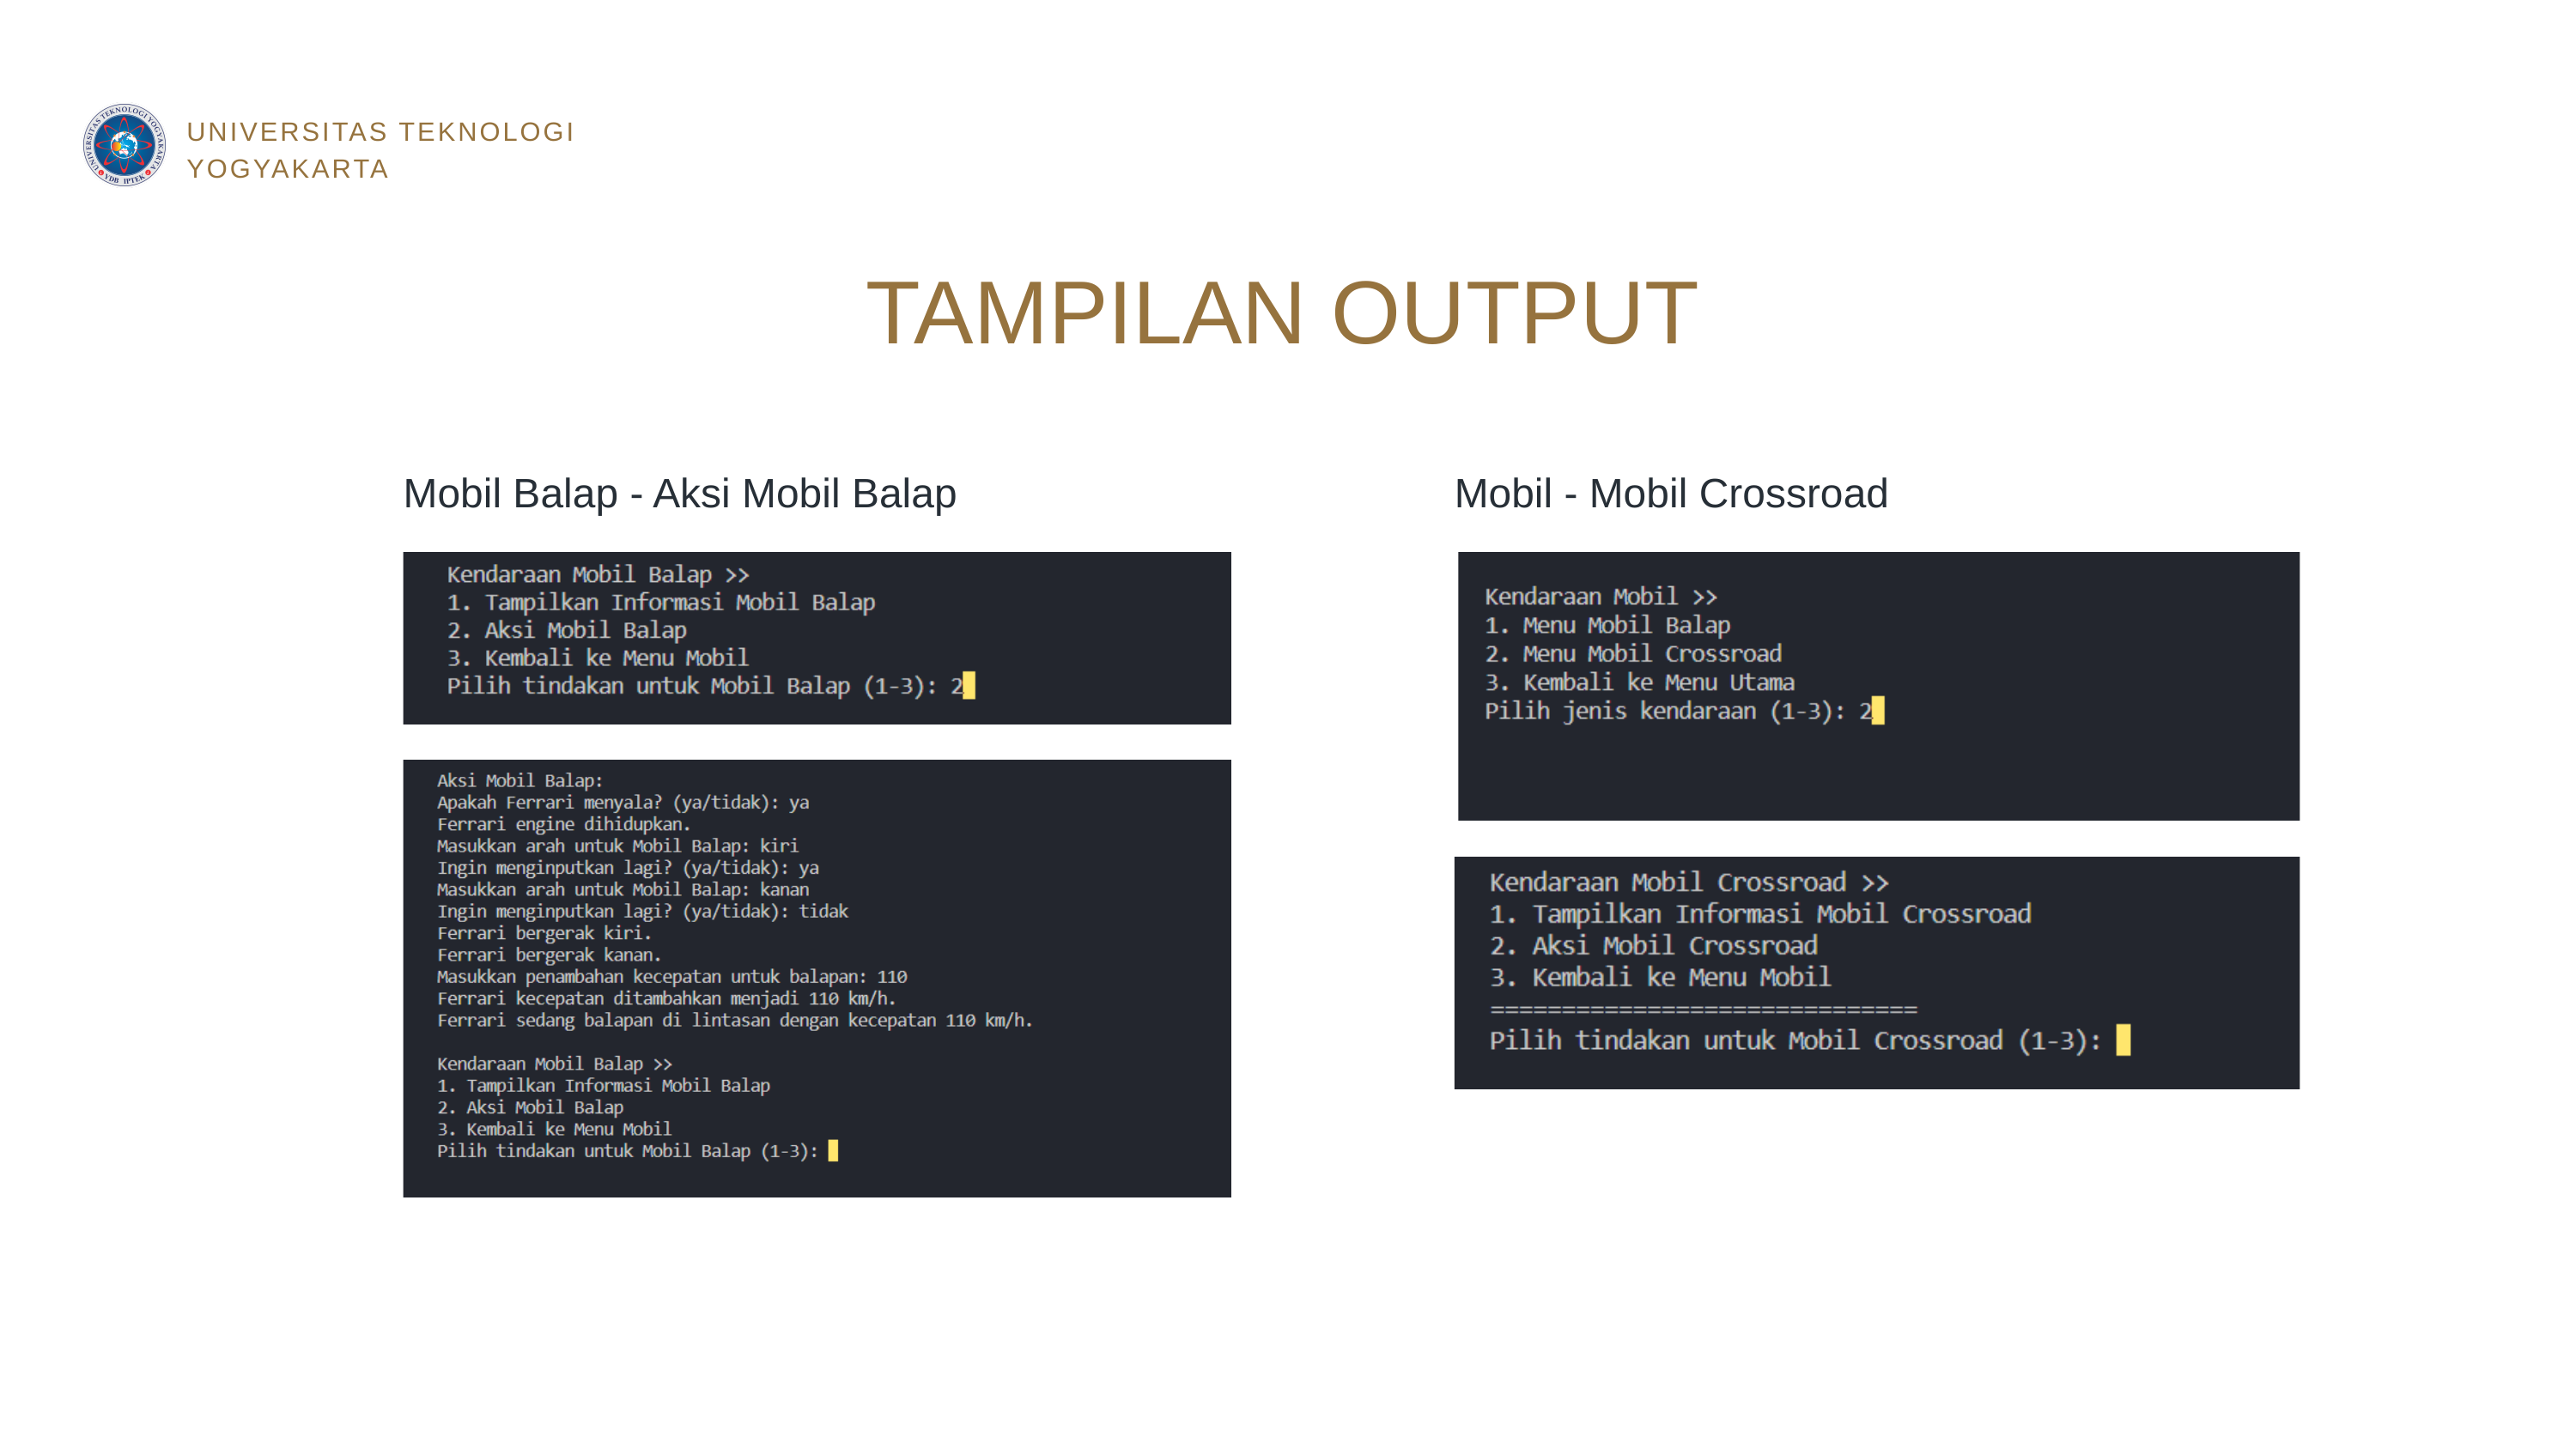

UNIVERSITAS TEKNOLOGI
YOGYAKARTA
TAMPILAN OUTPUT
Mobil Balap - Aksi Mobil Balap
Mobil - Mobil Crossroad